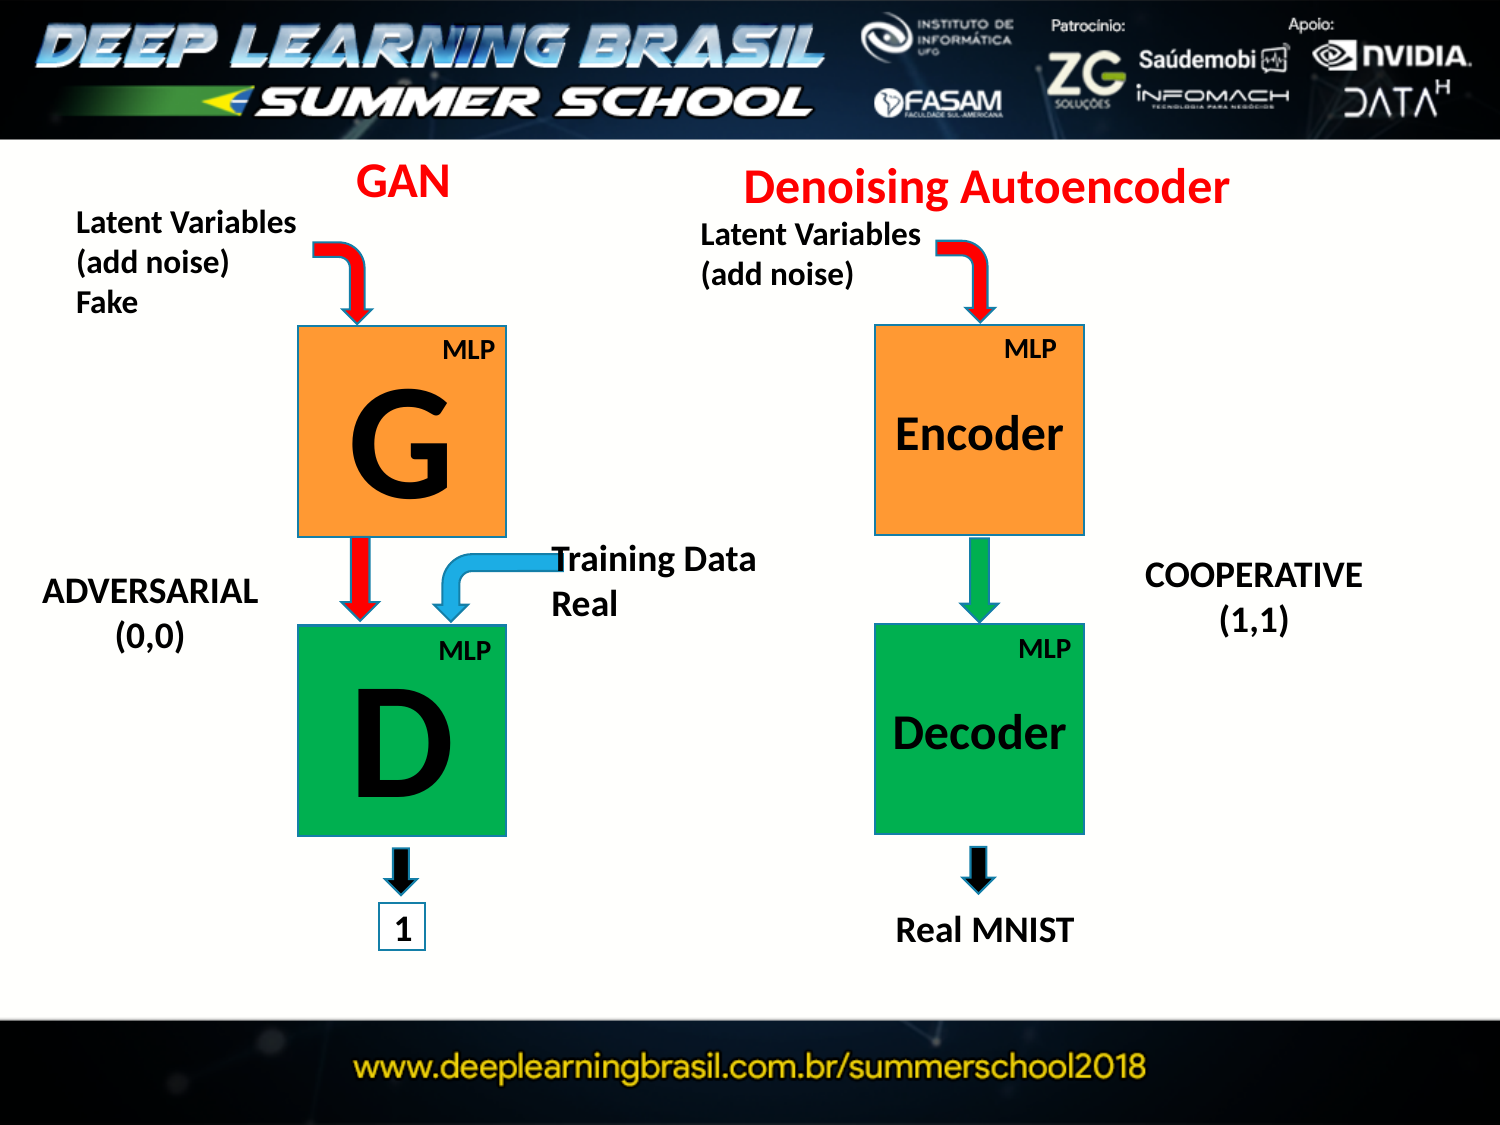

GAN
Denoising Autoencoder
Latent Variables
(add noise)
Fake
Latent Variables
(add noise)

MLP
MLP
Encoder
G

Training Data
Real

COOPERATIVE
(1,1)
ADVERSARIAL
(0,0)
MLP
MLP
Decoder
D

Real MNIST
1